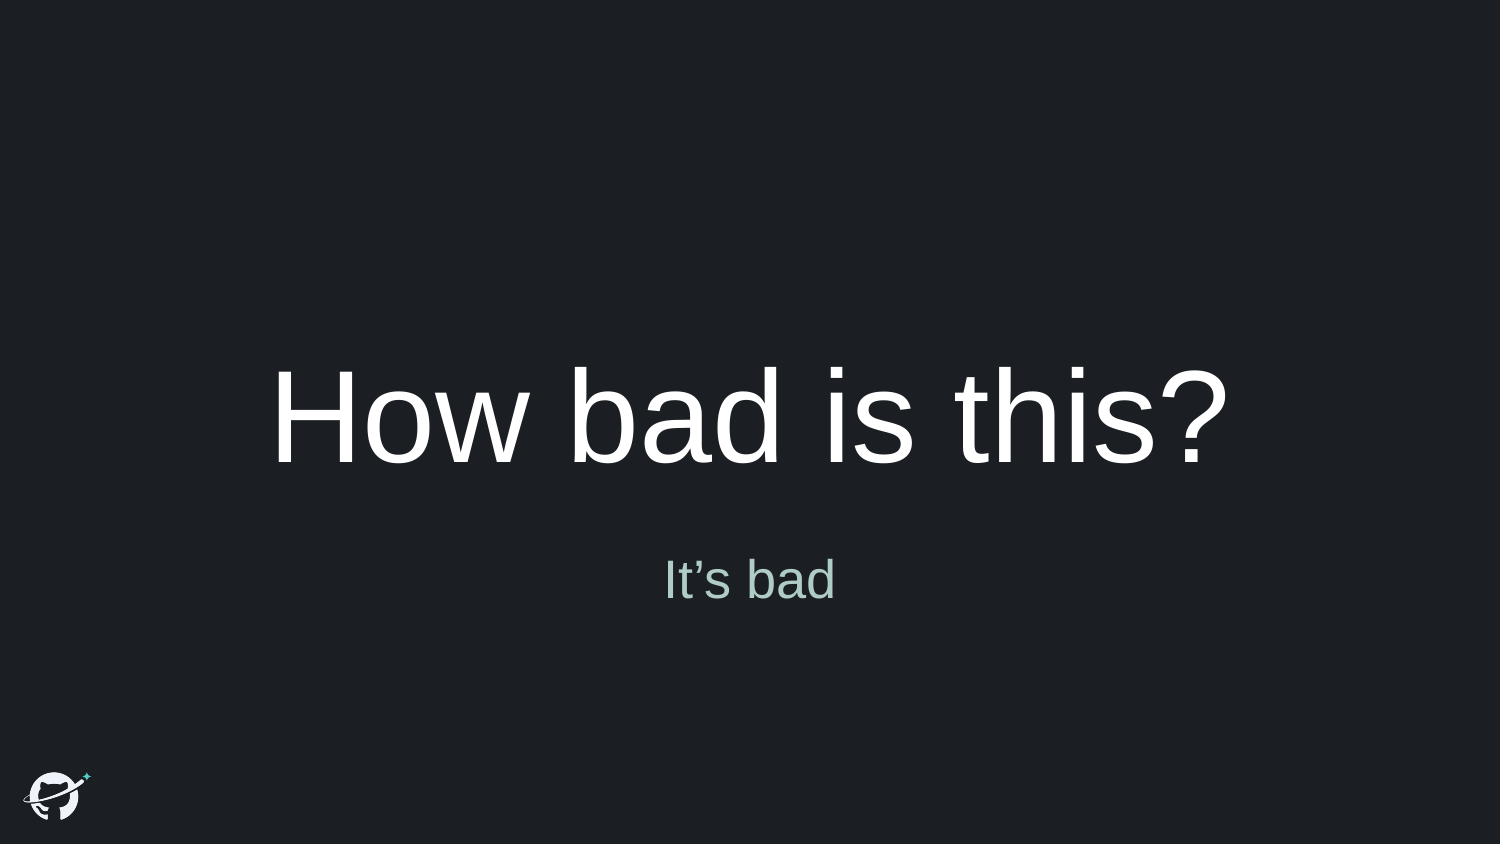

# How bad is this?

It’s bad